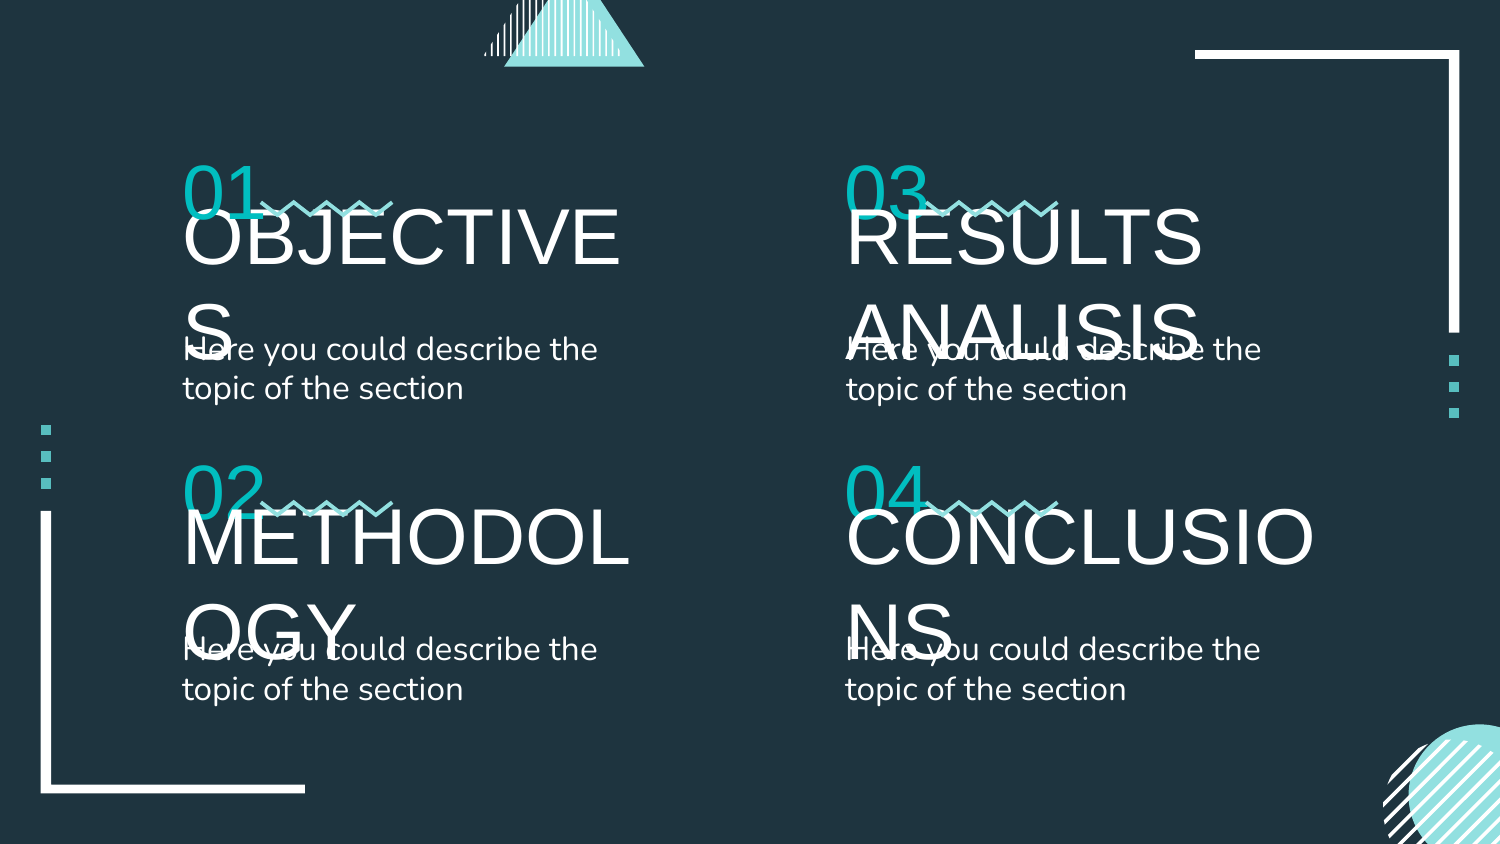

# 01
03

OBJECTIVES
RESULTS ANALISIS
Here you could describe the topic of the section
Here you could describe the topic of the section
02
04

METHODOLOGY
CONCLUSIONS
Here you could describe the topic of the section
Here you could describe the topic of the section